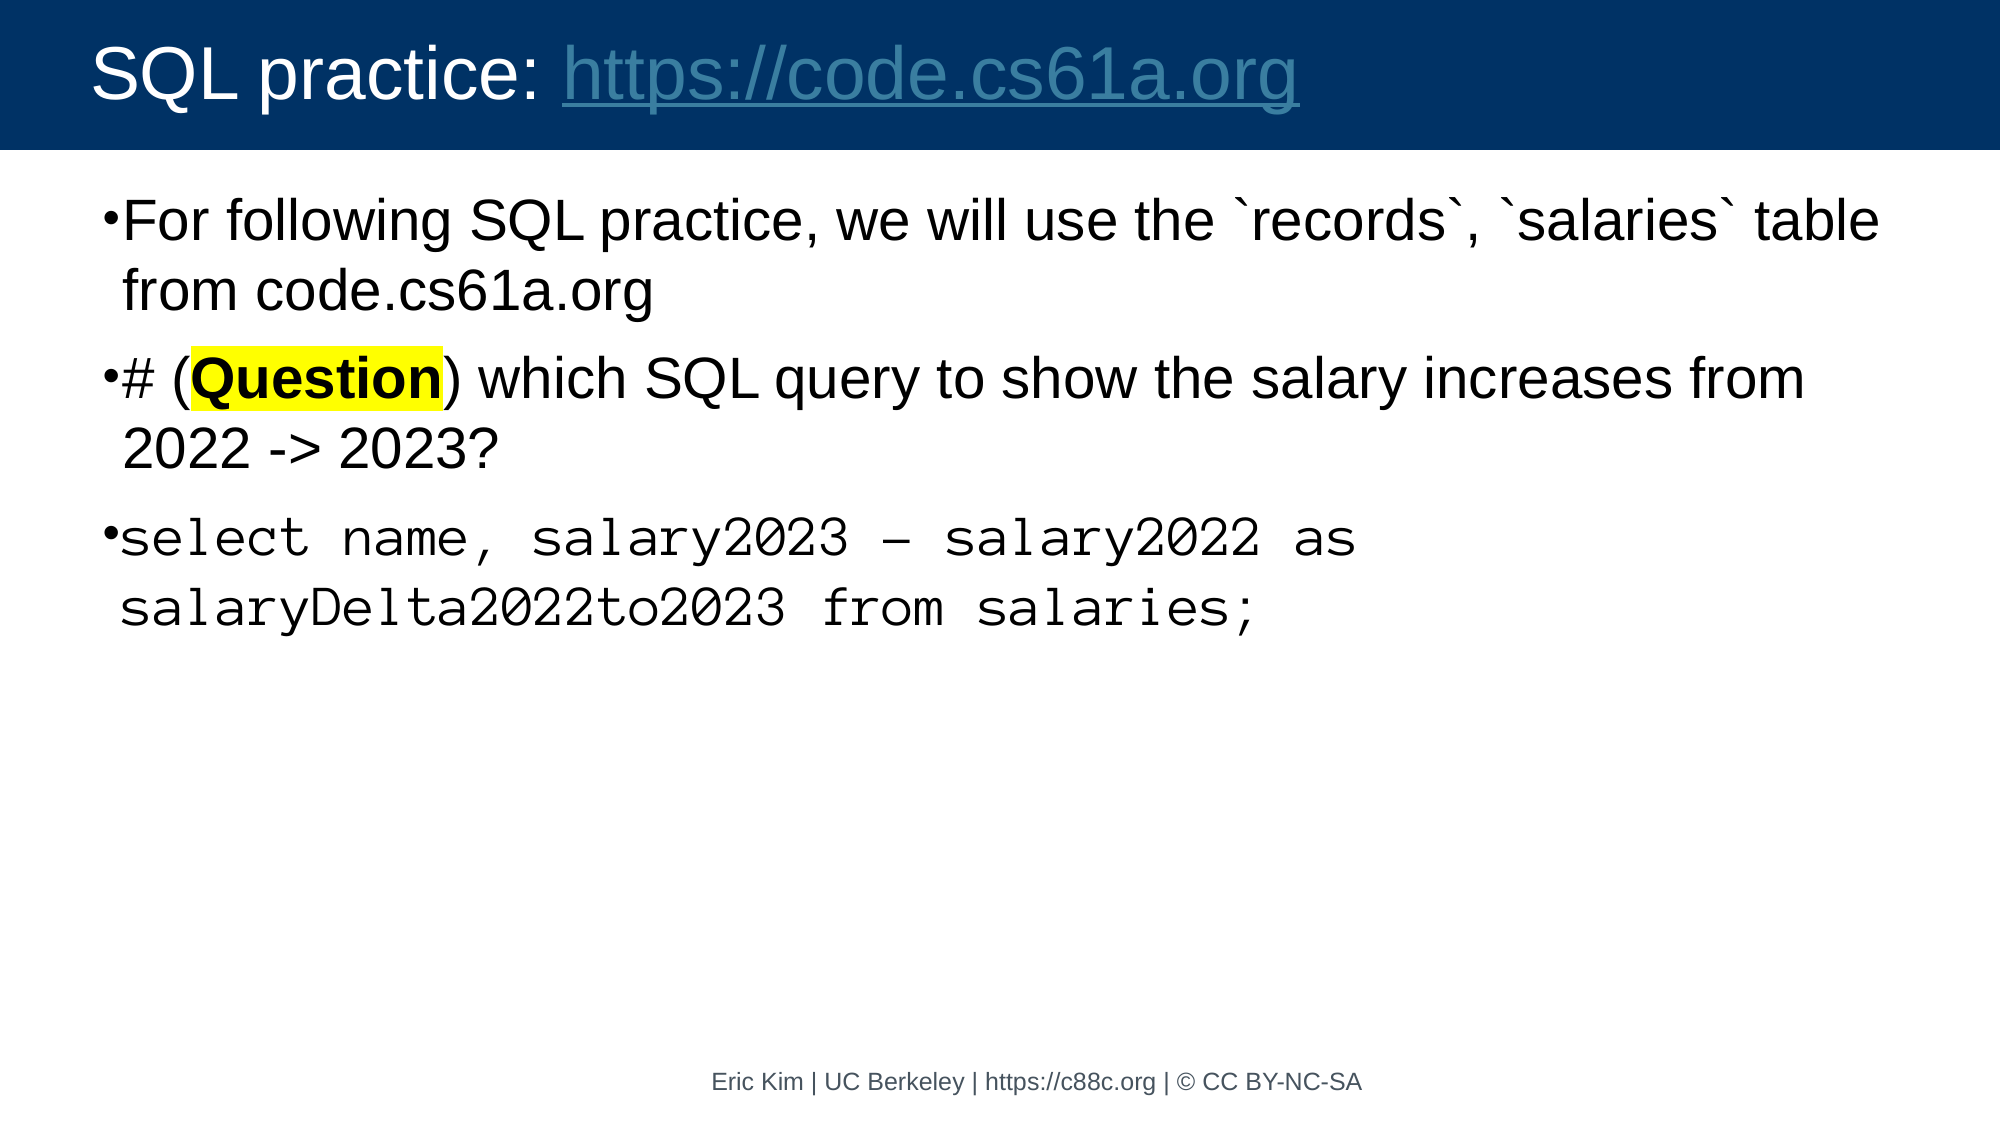

# SQL practice: https://code.cs61a.org
For following SQL practice, we will use the `records`, `salaries` table from code.cs61a.org
# (Question) which SQL query to show the salary increases from 2022 -> 2023?
select name, salary2023 - salary2022 as salaryDelta2022to2023 from salaries;
Eric Kim | UC Berkeley | https://c88c.org | © CC BY-NC-SA